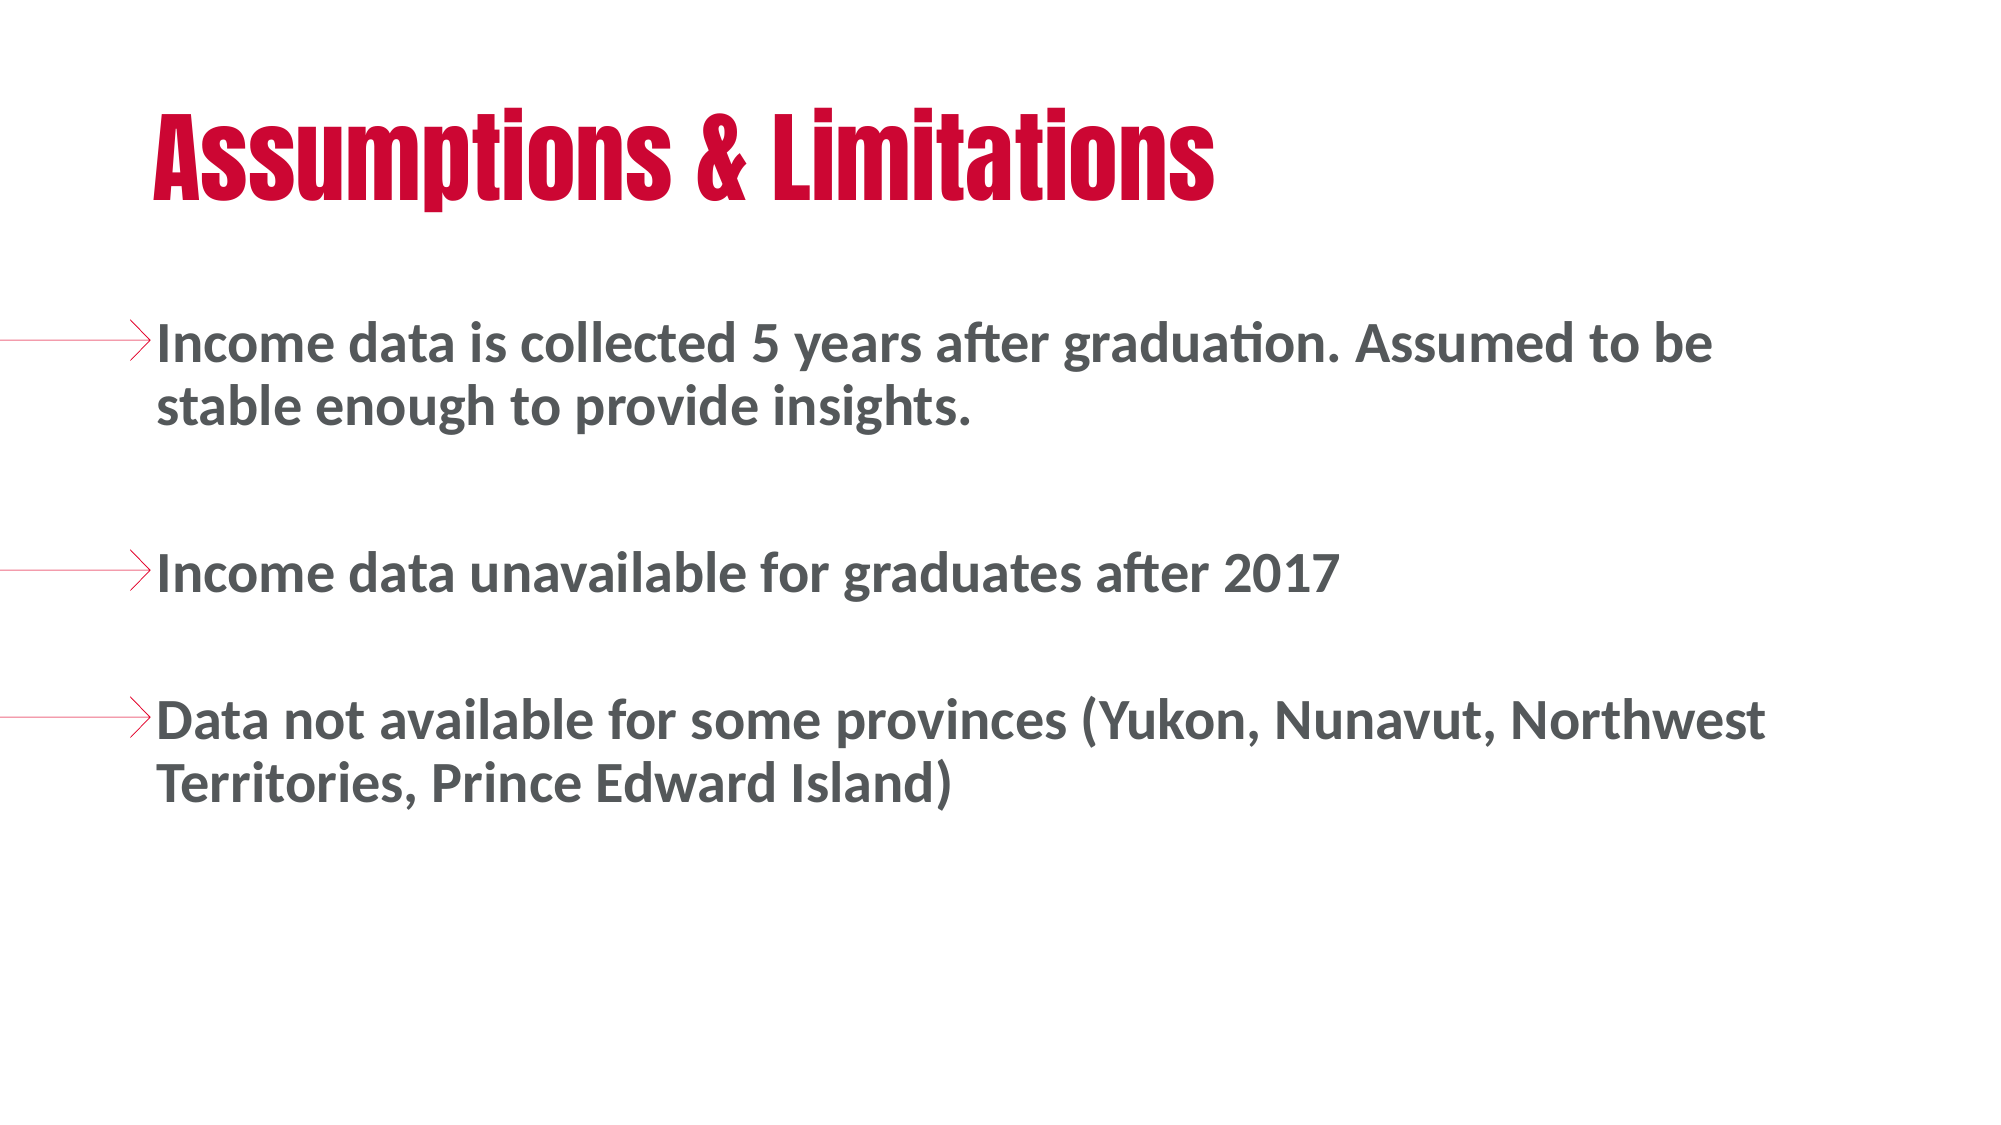

# Assumptions & Limitations
Income data is collected 5 years after graduation. Assumed to be stable enough to provide insights.

Income data unavailable for graduates after 2017
Data not available for some provinces (Yukon, Nunavut, Northwest Territories, Prince Edward Island)